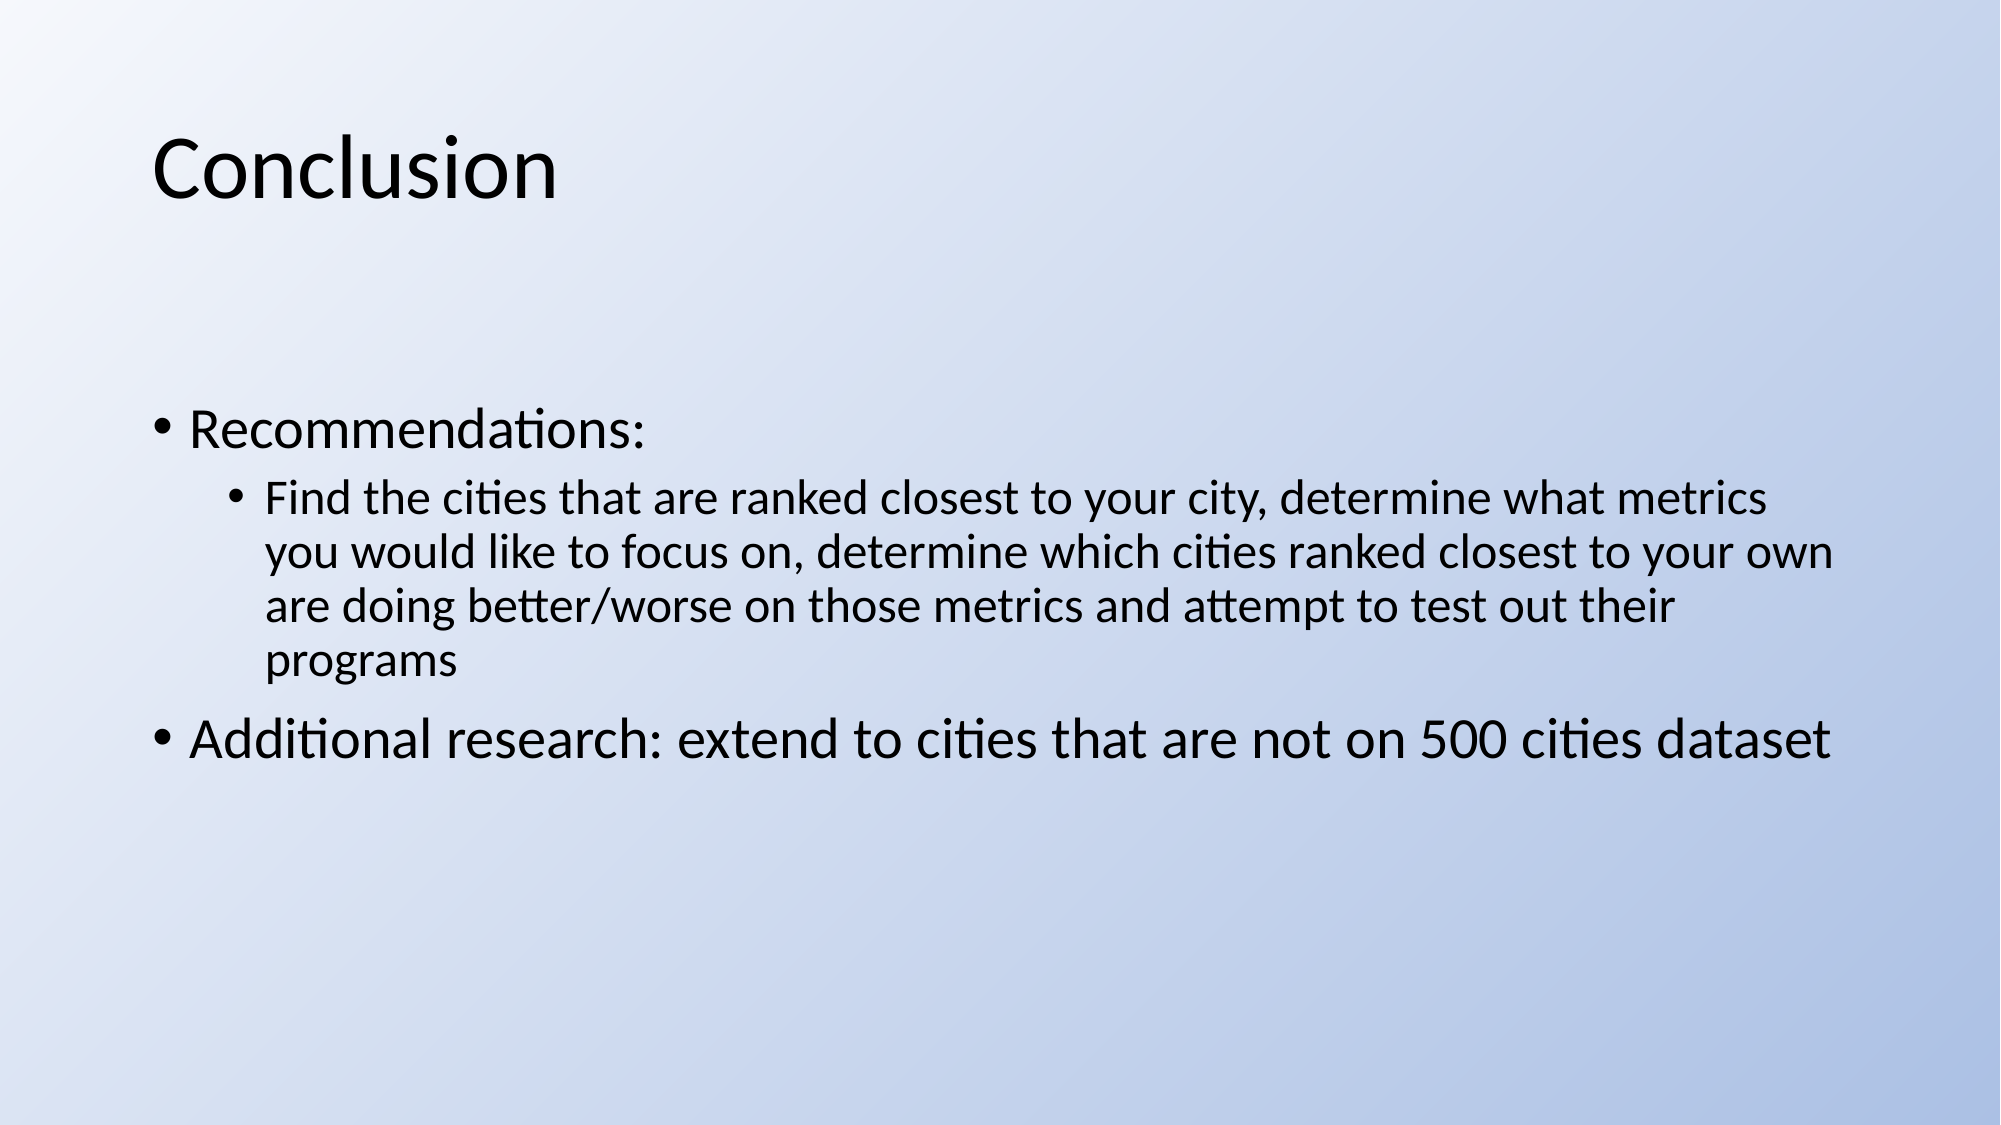

# Conclusion

Recommendations:
Find the cities that are ranked closest to your city, determine what metrics you would like to focus on, determine which cities ranked closest to your own are doing better/worse on those metrics and attempt to test out their programs
Additional research: extend to cities that are not on 500 cities dataset